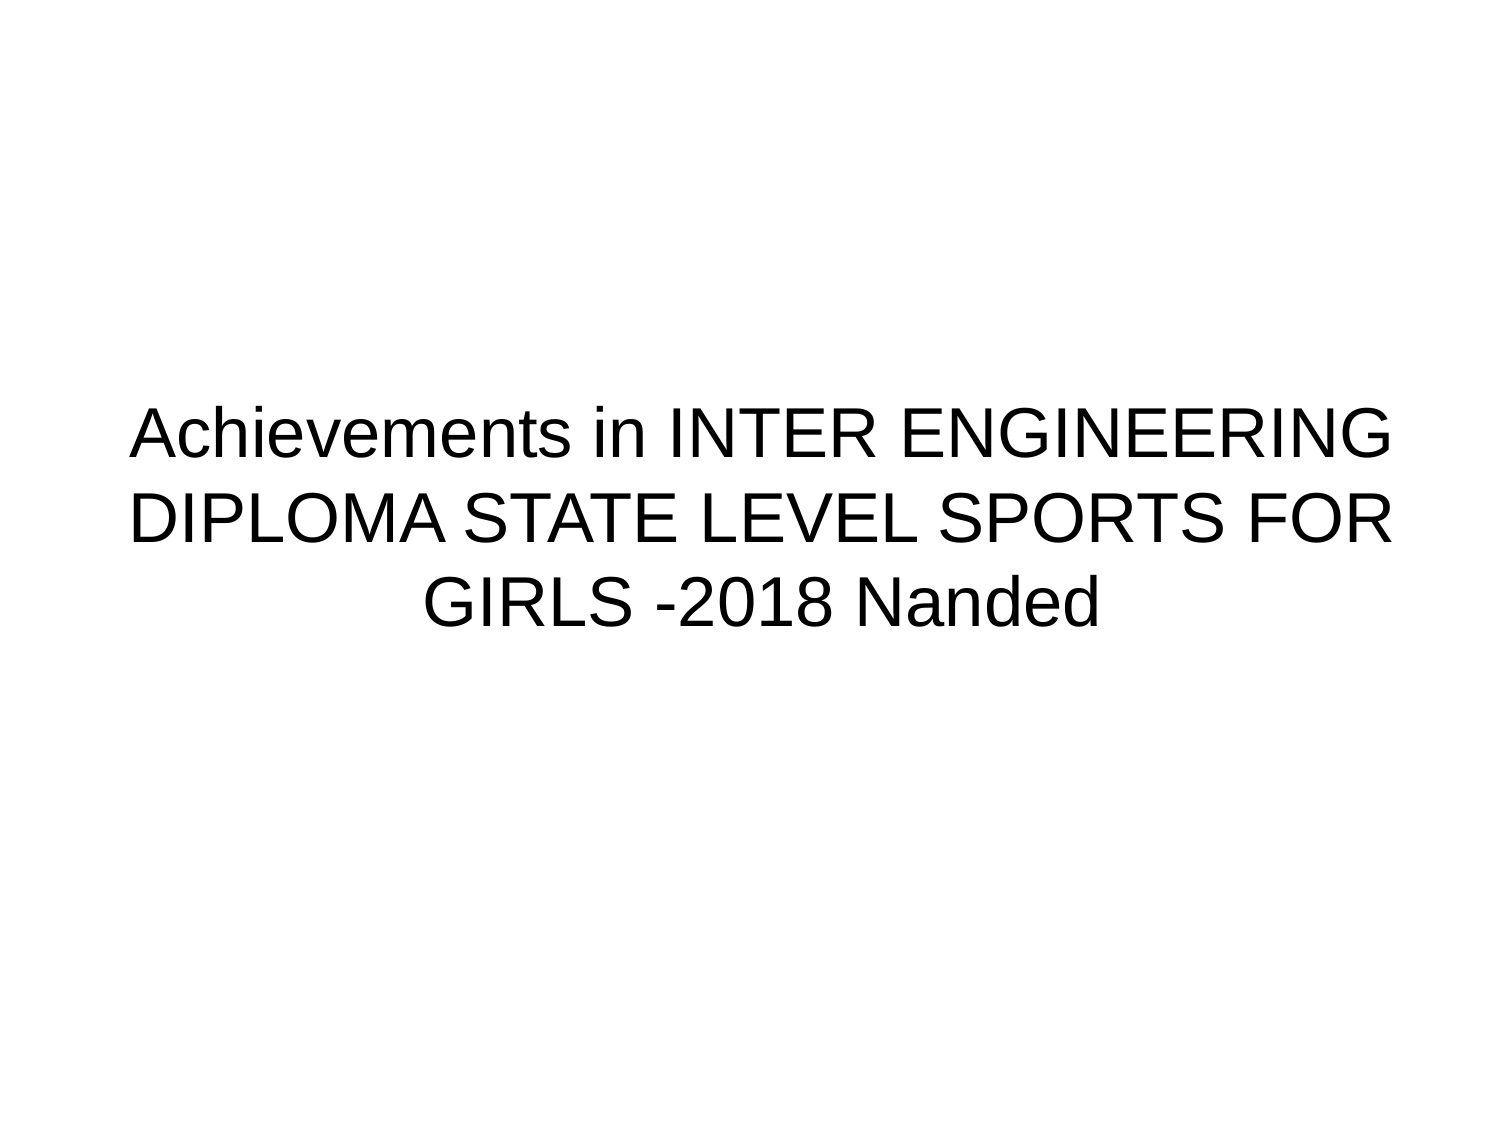

# Achievements in INTER ENGINEERING DIPLOMA STATE LEVEL SPORTS FOR GIRLS -2018 Nanded